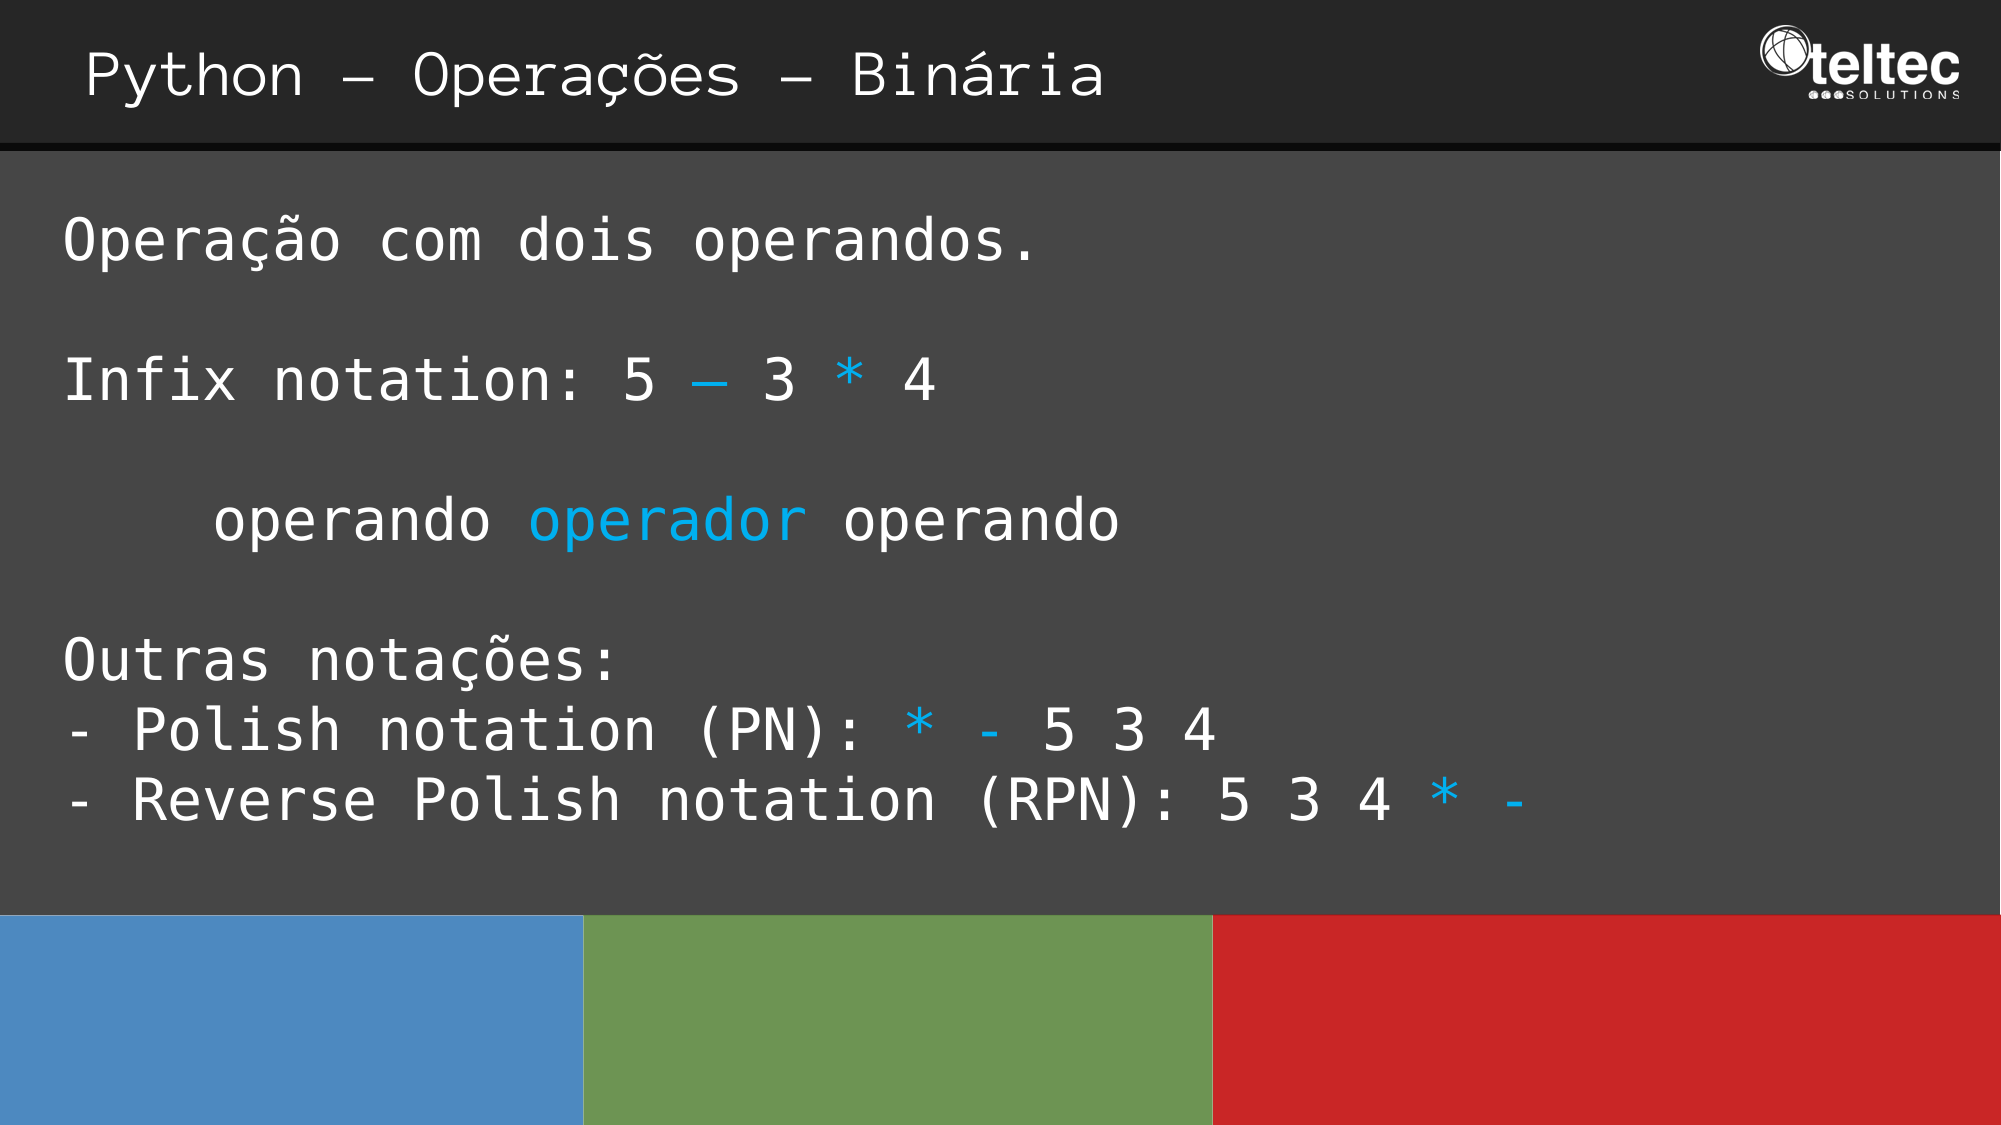

Python – Operações - Binária
Operação com dois operandos.

Infix notation: 5 – 3 * 4

	operando operador operando

Outras notações:
- Polish notation (PN): * - 5 3 4
- Reverse Polish notation (RPN): 5 3 4 * -